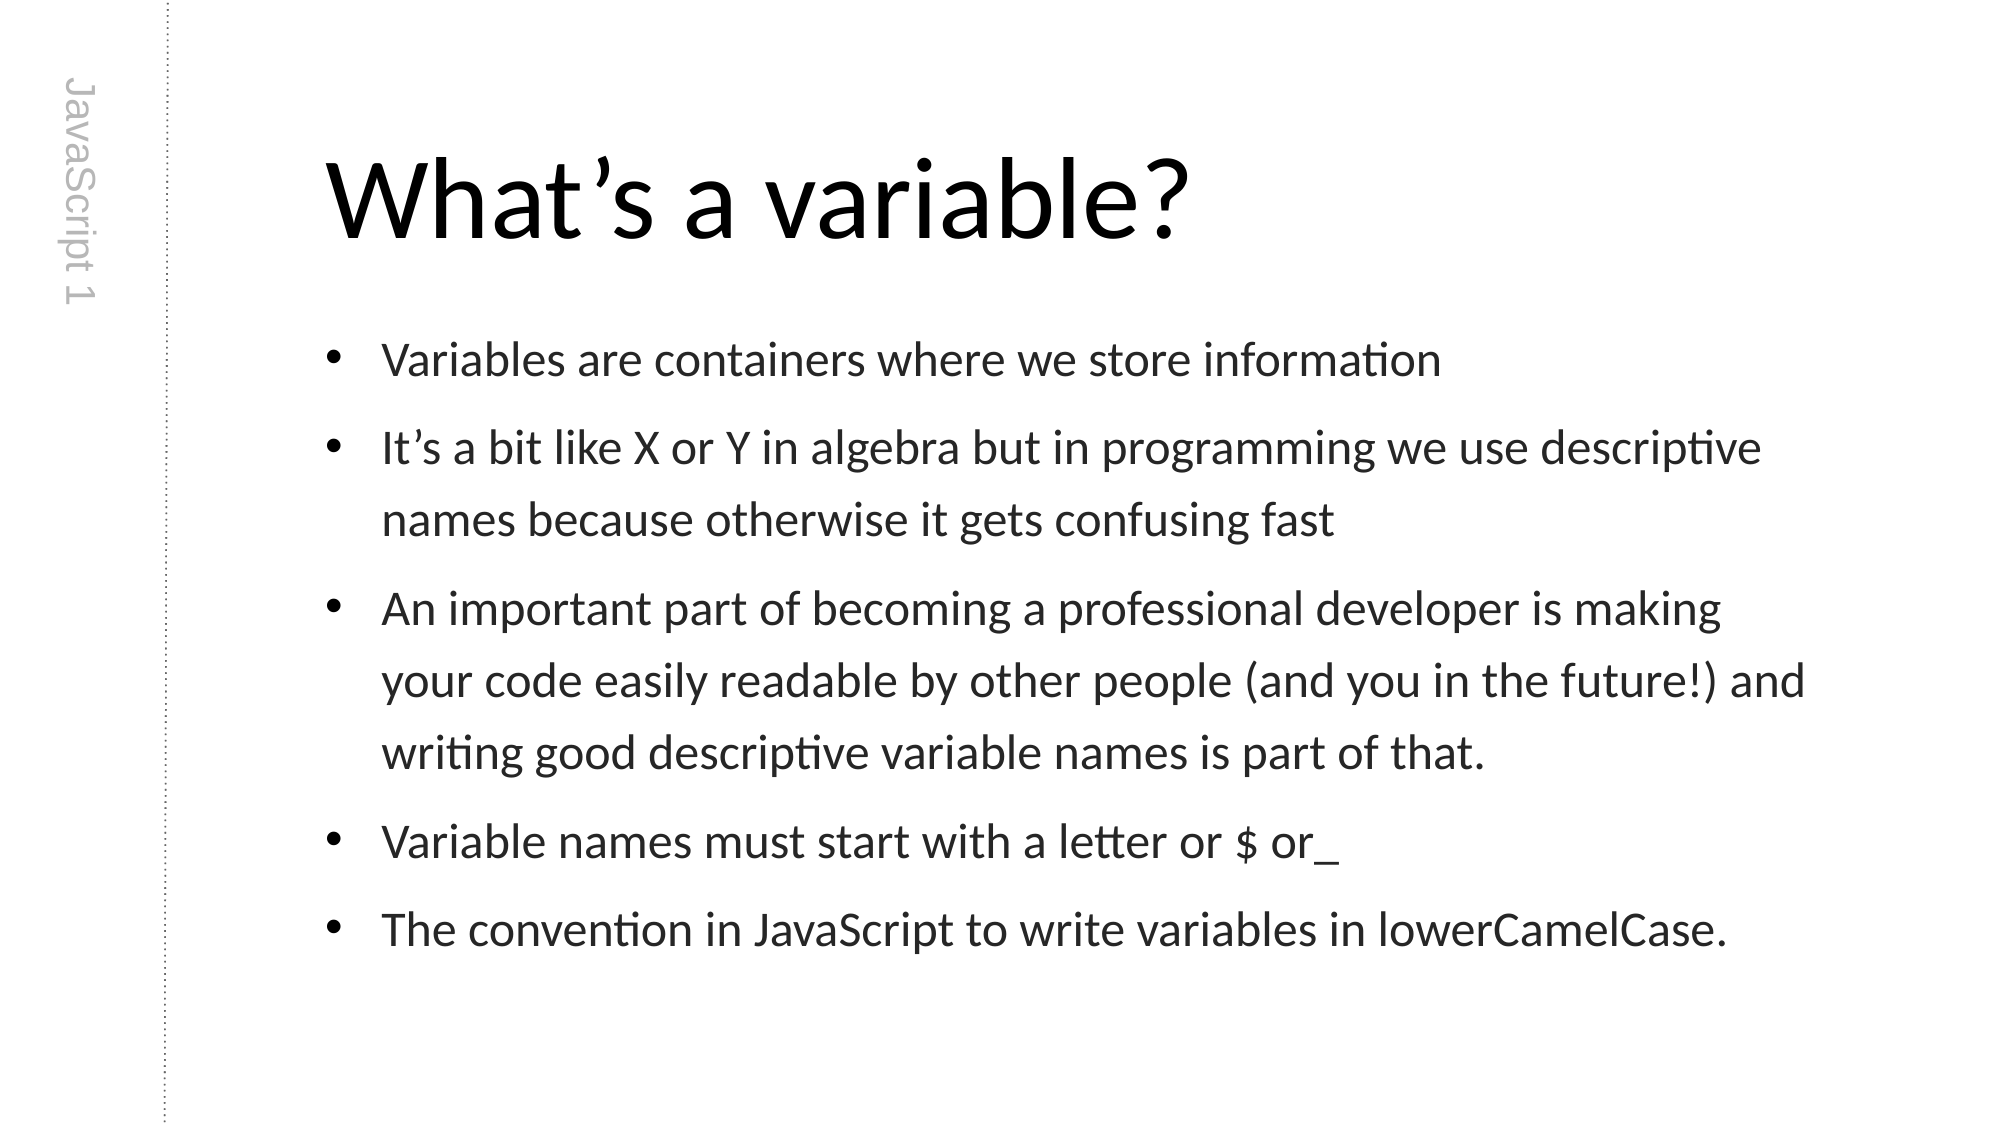

# What’s a variable?
Variables are containers where we store information
It’s a bit like X or Y in algebra but in programming we use descriptive names because otherwise it gets confusing fast
An important part of becoming a professional developer is making your code easily readable by other people (and you in the future!) and writing good descriptive variable names is part of that.
Variable names must start with a letter or $ or_
The convention in JavaScript to write variables in lowerCamelCase.